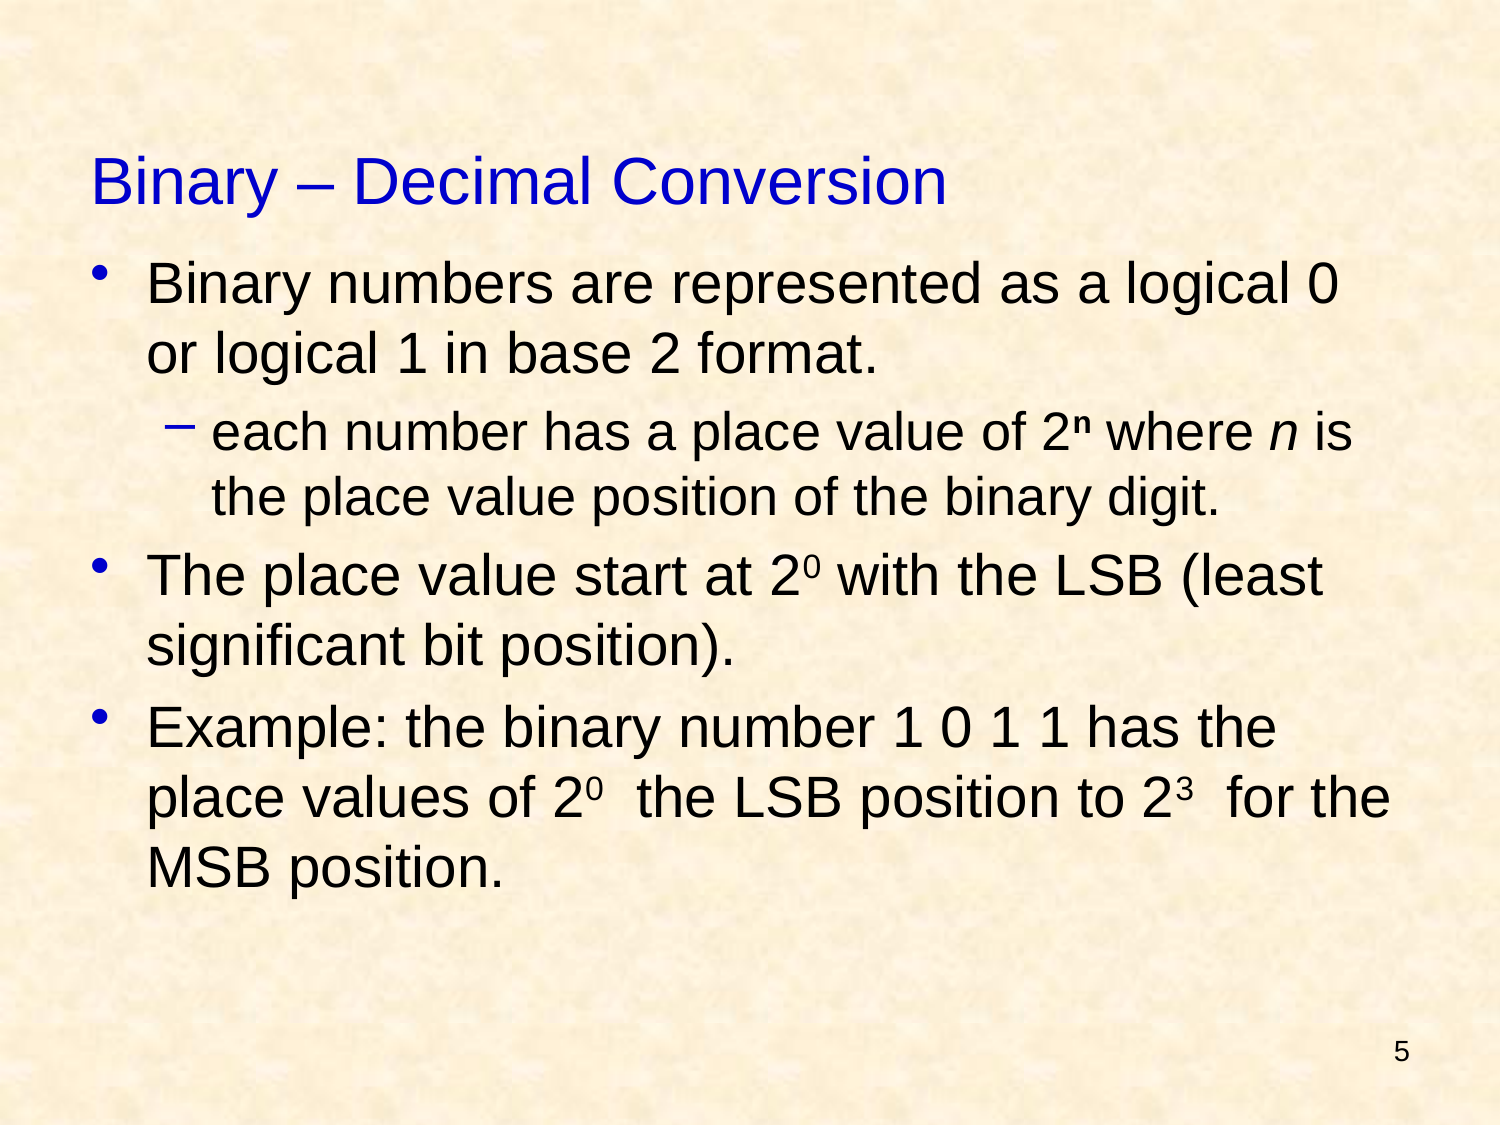

# Binary – Decimal Conversion
Binary numbers are represented as a logical 0 or logical 1 in base 2 format.
each number has a place value of 2n where n is the place value position of the binary digit.
The place value start at 20 with the LSB (least significant bit position).
Example: the binary number 1 0 1 1 has the place values of 20  the LSB position to 23  for the MSB position.
5